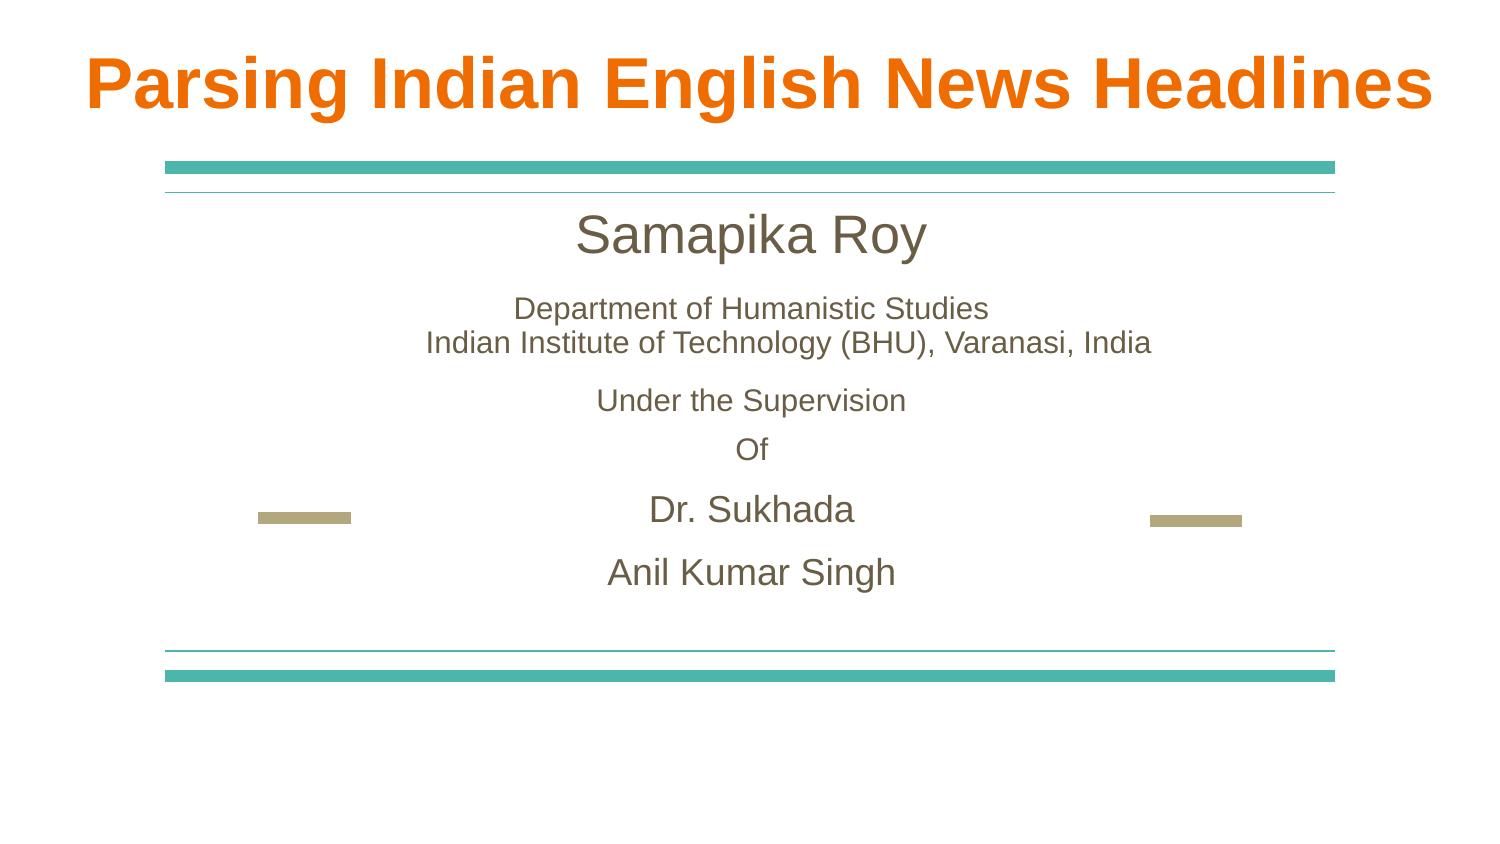

# Parsing Indian English News Headlines

Samapika Roy

Department of Humanistic Studies
Indian Institute of Technology (BHU), Varanasi, India

Under the Supervision

Of

Dr. Sukhada

Anil Kumar Singh